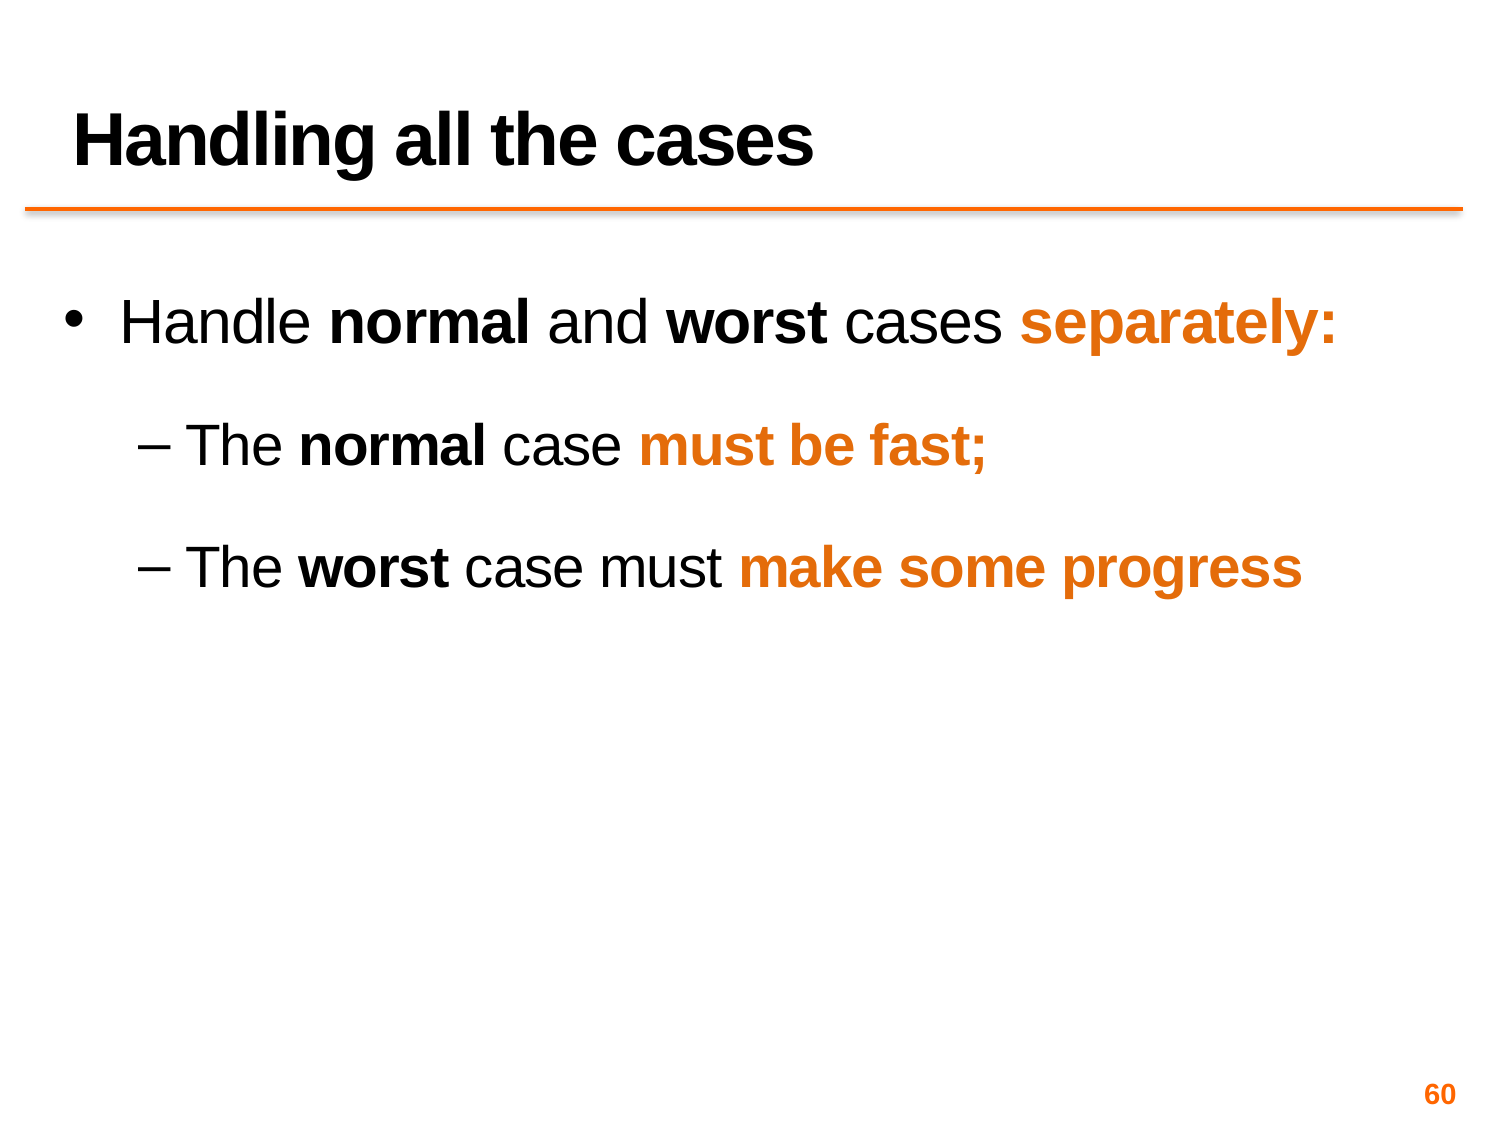

# Handling all the cases
Handle normal and worst cases separately:
The normal case must be fast;
The worst case must make some progress
60